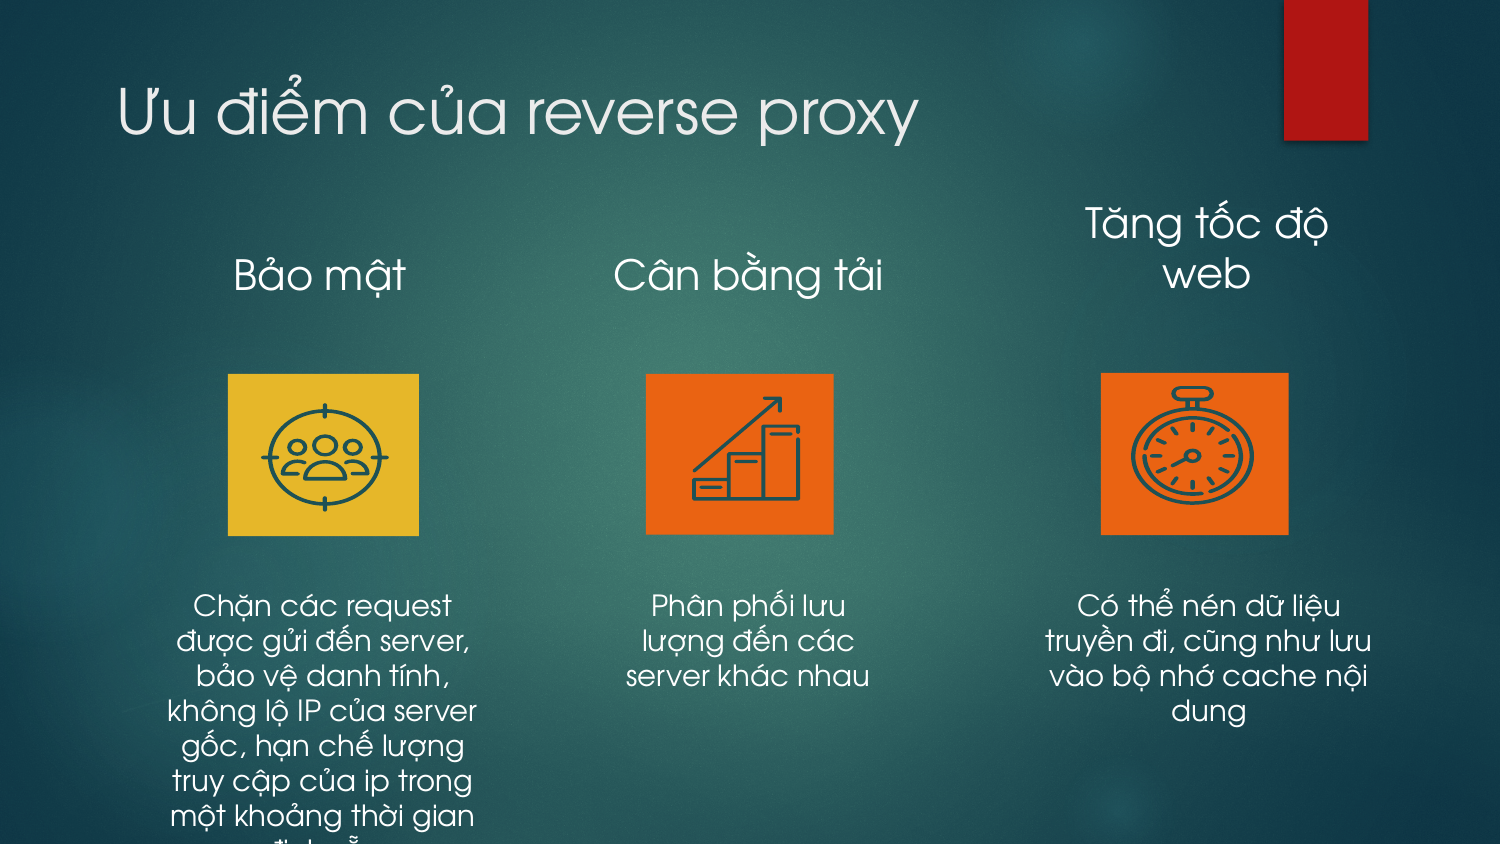

Ưu điểm của reverse proxy
Tăng tốc độ web
# Bảo mật
Cân bằng tải

Chặn các request được gửi đến server, bảo vệ danh tính, không lộ IP của server gốc, hạn chế lượng truy cập của ip trong một khoảng thời gian định sẵn
Phân phối lưu lượng đến các server khác nhau
Có thể nén dữ liệu truyền đi, cũng như lưu vào bộ nhớ cache nội dung